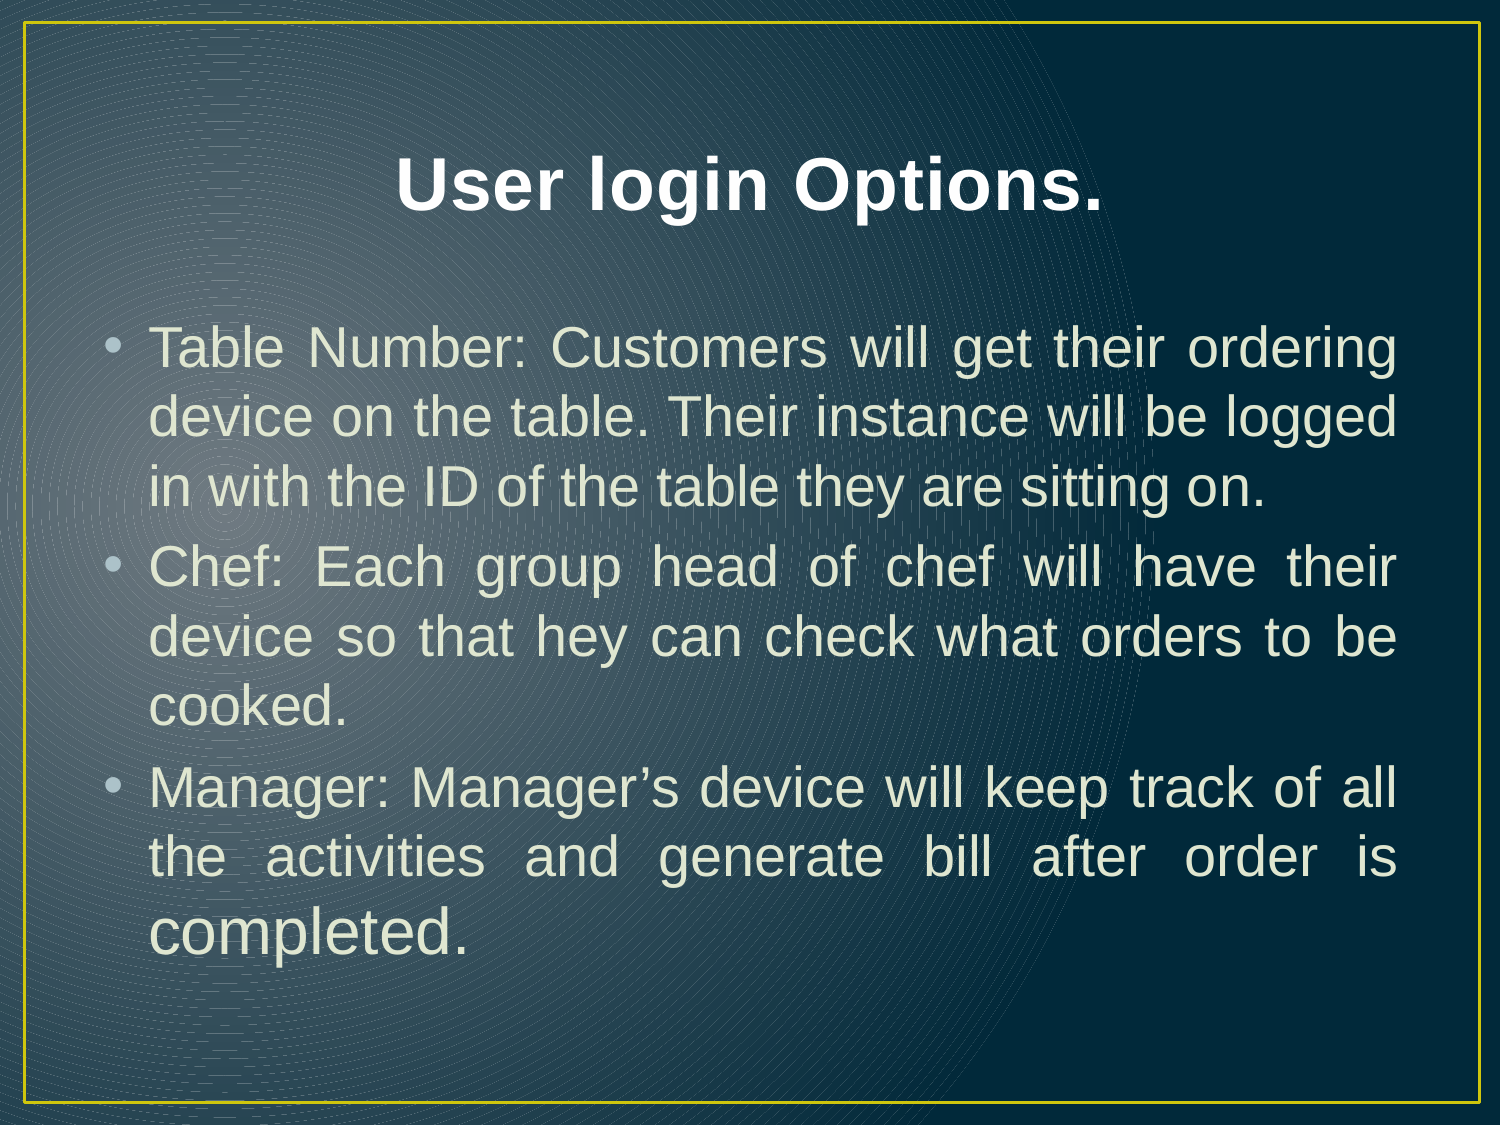

# User login Options.
Table Number: Customers will get their ordering device on the table. Their instance will be logged in with the ID of the table they are sitting on.
Chef: Each group head of chef will have their device so that hey can check what orders to be cooked.
Manager: Manager’s device will keep track of all the activities and generate bill after order is completed.